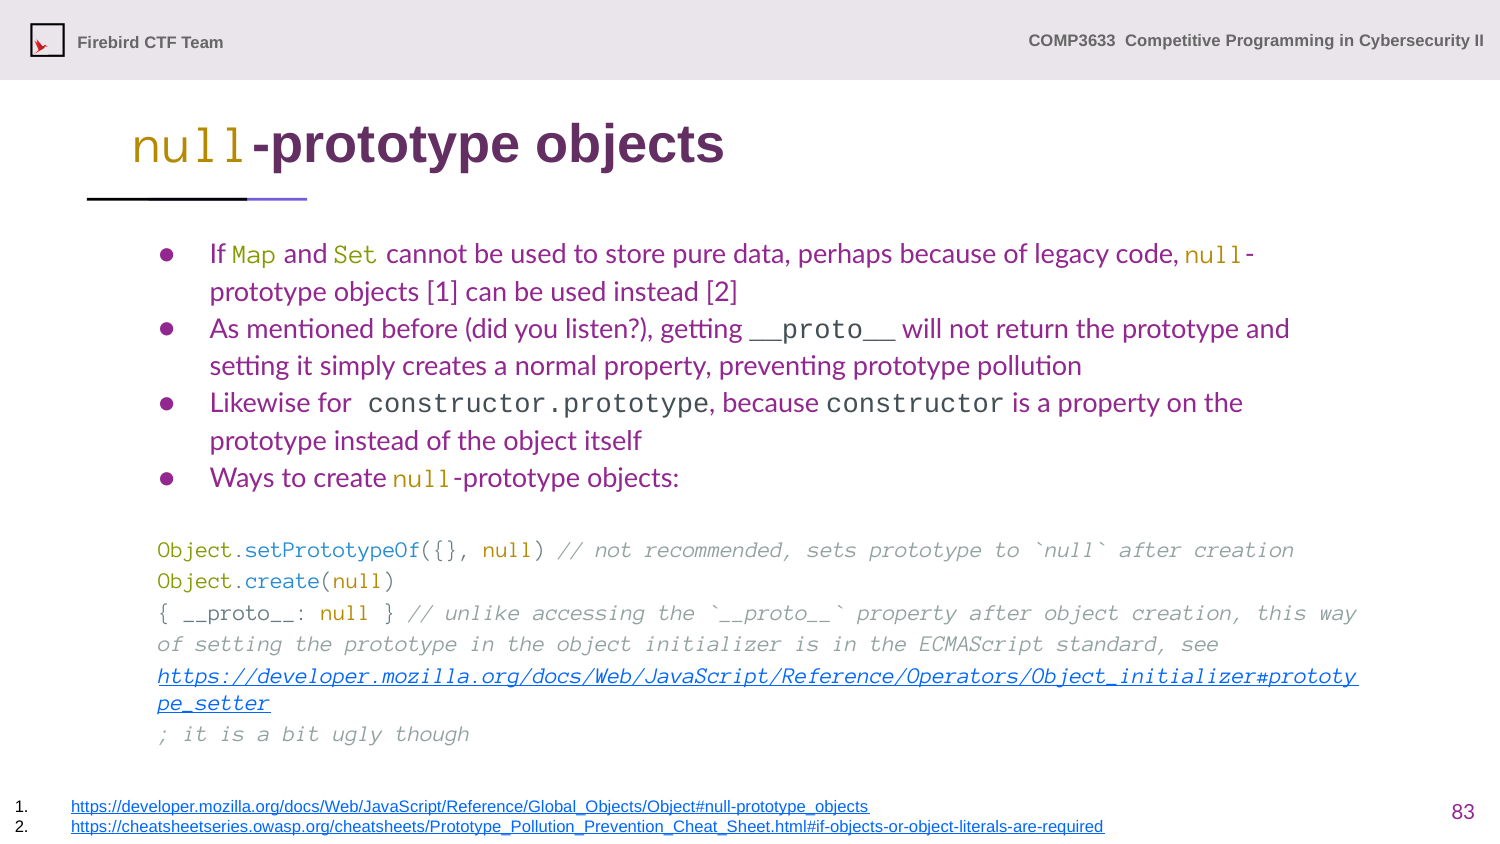

# null-prototype objects
If Map and Set cannot be used to store pure data, perhaps because of legacy code, null-prototype objects [1] can be used instead [2]
As mentioned before (did you listen?), getting __proto__ will not return the prototype and setting it simply creates a normal property, preventing prototype pollution
Likewise for constructor.prototype, because constructor is a property on the prototype instead of the object itself
Ways to create null-prototype objects:

Object.setPrototypeOf({}, null) // not recommended, sets prototype to `null` after creation
Object.create(null)
{ __proto__: null } // unlike accessing the `__proto__` property after object creation, this way of setting the prototype in the object initializer is in the ECMAScript standard, see https://developer.mozilla.org/docs/Web/JavaScript/Reference/Operators/Object_initializer#prototype_setter; it is a bit ugly though
83
https://developer.mozilla.org/docs/Web/JavaScript/Reference/Global_Objects/Object#null-prototype_objects
https://cheatsheetseries.owasp.org/cheatsheets/Prototype_Pollution_Prevention_Cheat_Sheet.html#if-objects-or-object-literals-are-required